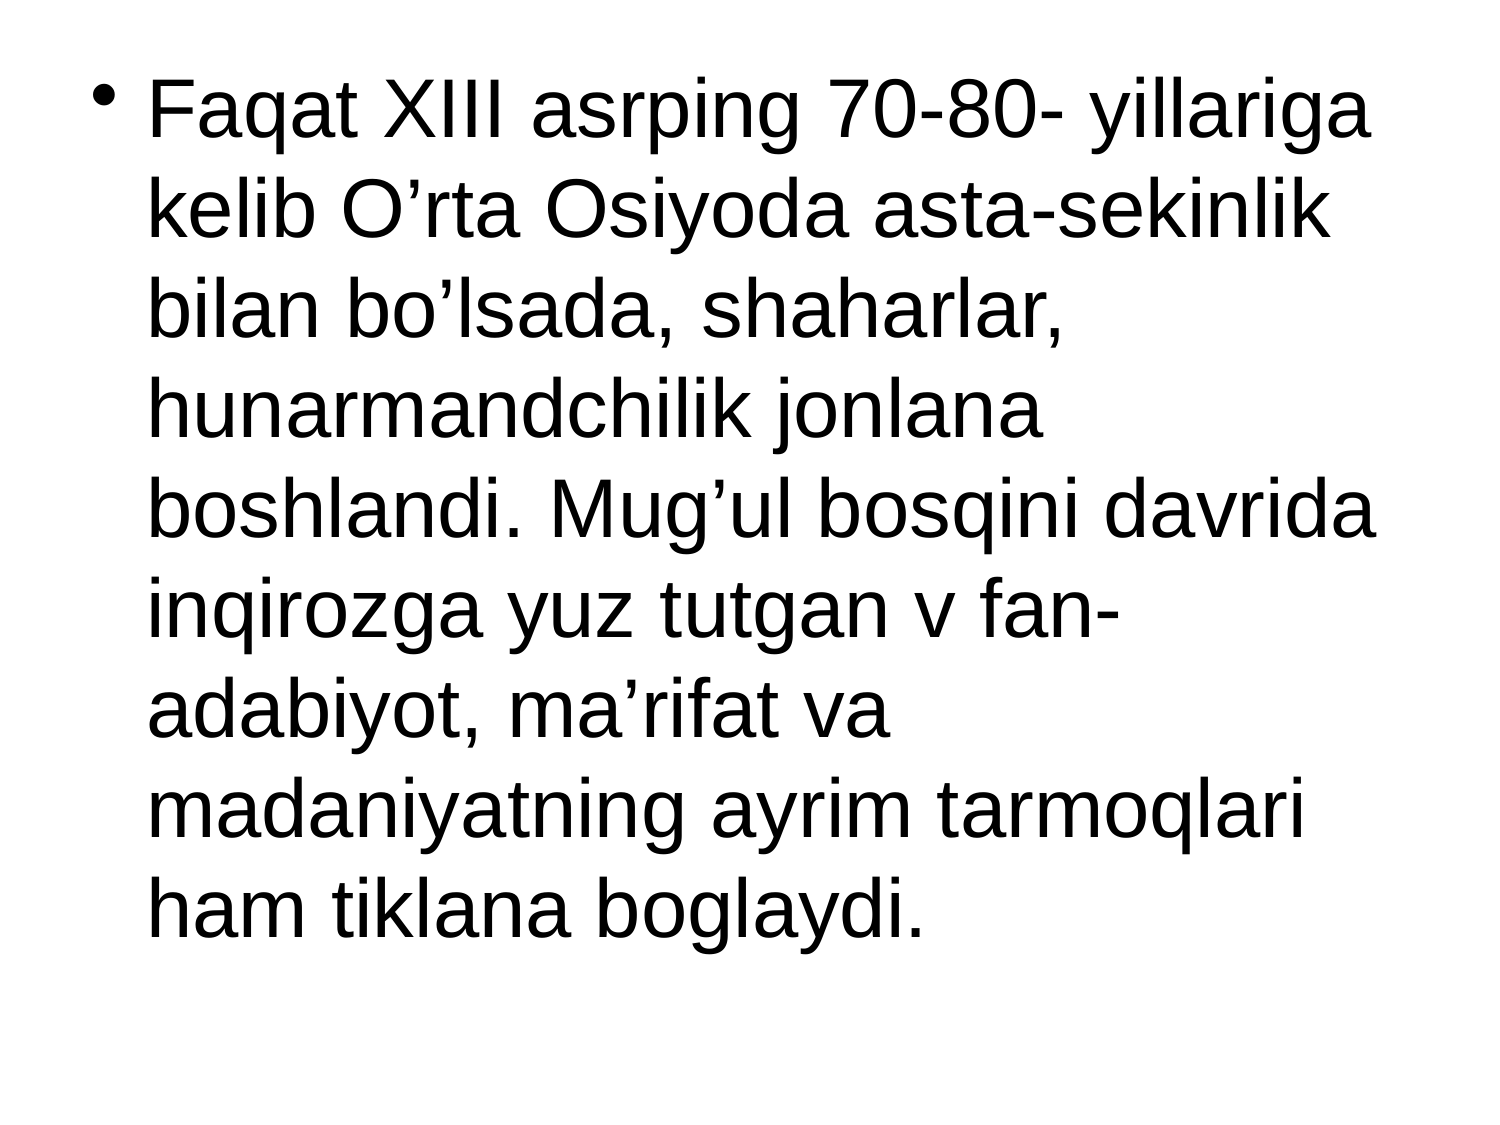

Faqat XIII asrping 70-80- yillariga kelib O’rta Osiyoda asta-sekinlik bilan bo’lsada, shaharlar, hunarmandchilik jonlana boshlandi. Mug’ul bosqini davrida inqirozga yuz tutgan v fan-adabiyot, ma’rifat va madaniyatning ayrim tarmoqlari ham tiklana boglaydi.